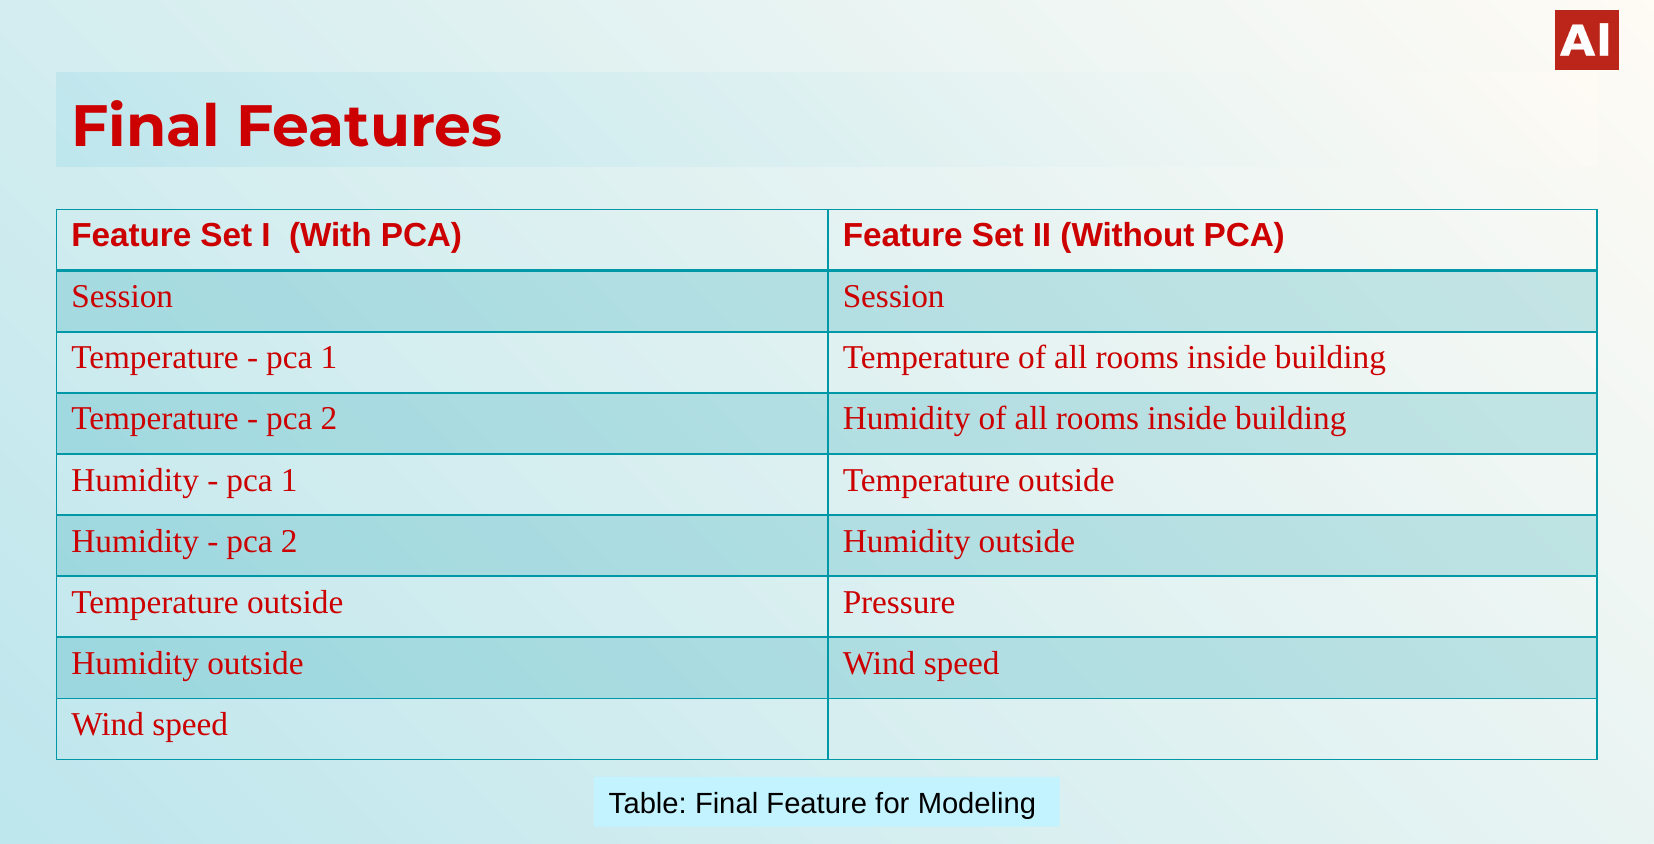

# Final Features
| Feature Set I (With PCA) | Feature Set II (Without PCA) |
| --- | --- |
| Session | Session |
| Temperature - pca 1 | Temperature of all rooms inside building |
| Temperature - pca 2 | Humidity of all rooms inside building |
| Humidity - pca 1 | Temperature outside |
| Humidity - pca 2 | Humidity outside |
| Temperature outside | Pressure |
| Humidity outside | Wind speed |
| Wind speed |  |
Table: Final Feature for Modeling